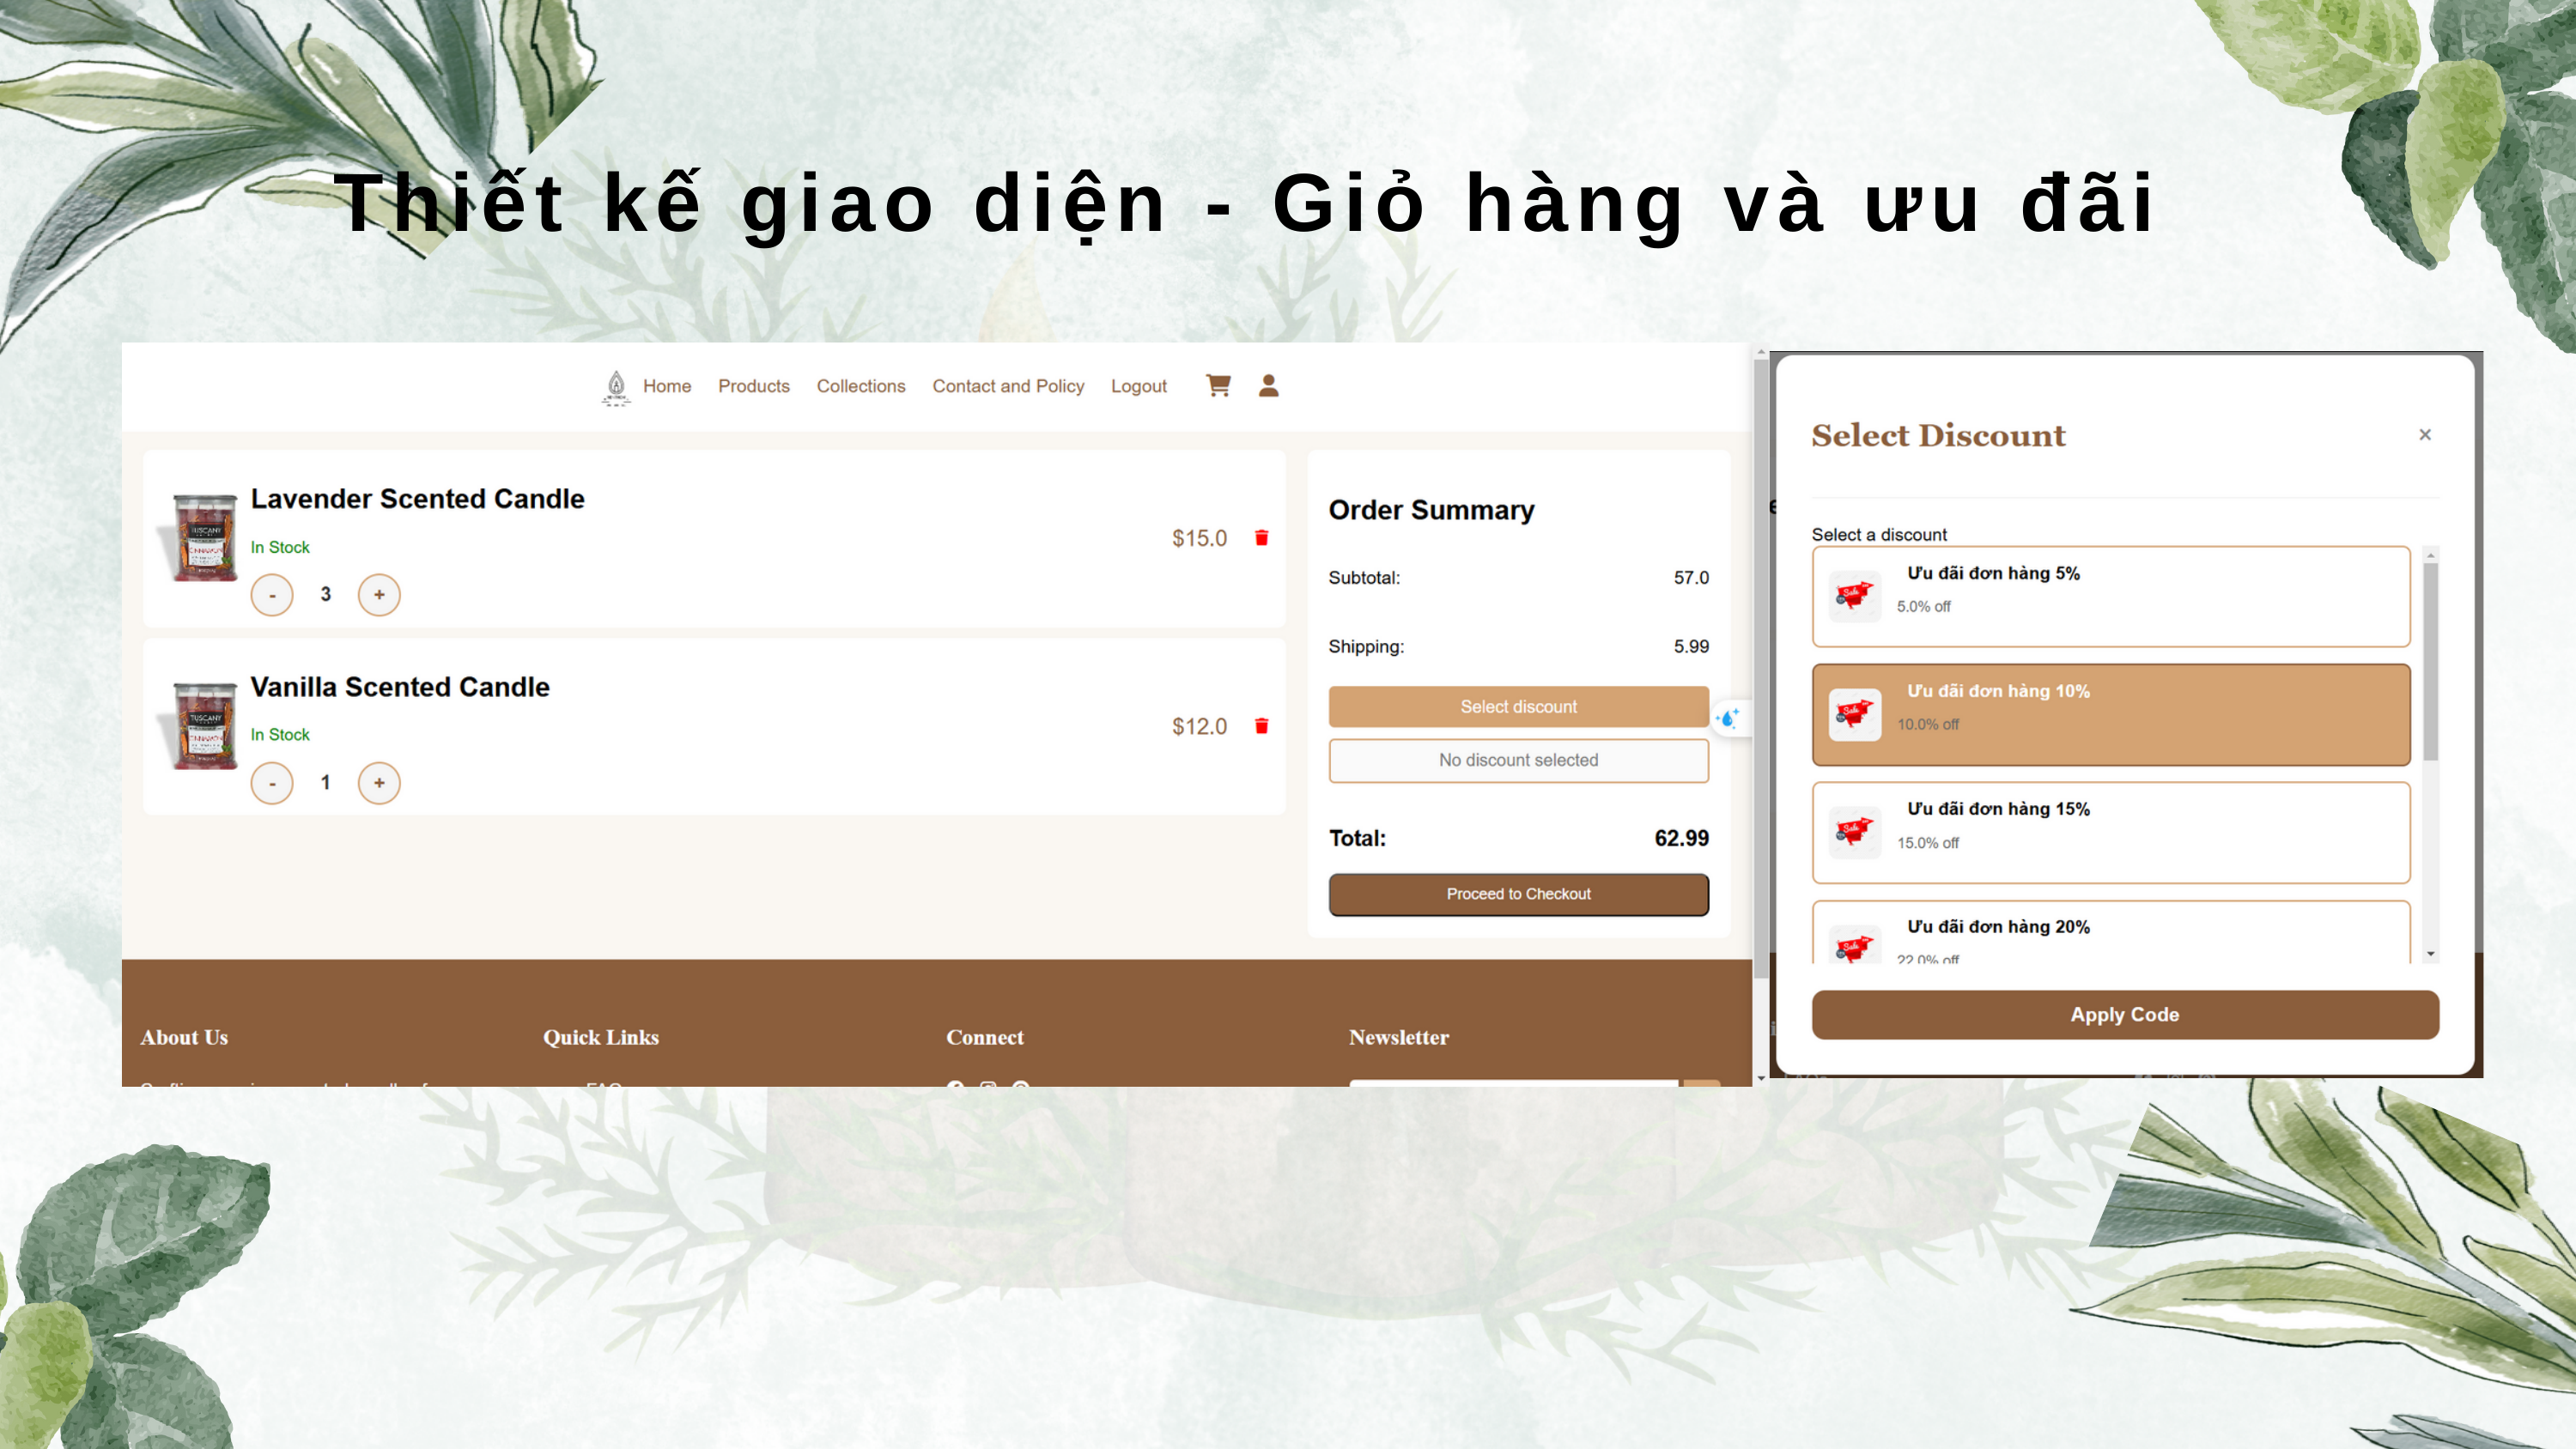

Thiết kế giao diện - Giỏ hàng và ưu đãi